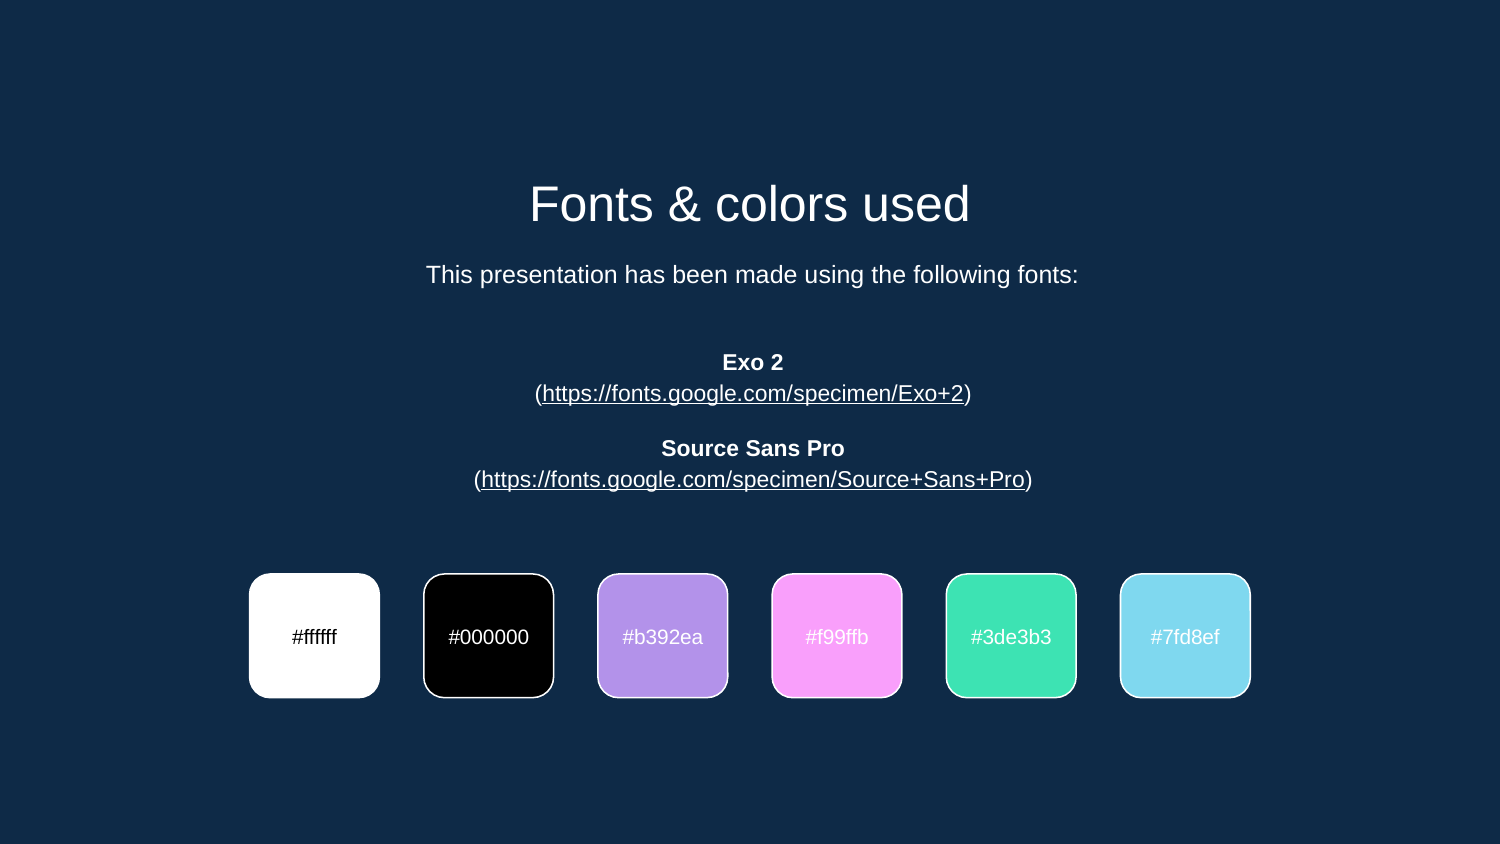

Fonts & colors used
This presentation has been made using the following fonts:

Exo 2
(https://fonts.google.com/specimen/Exo+2)

Source Sans Pro
(https://fonts.google.com/specimen/Source+Sans+Pro)

#ffffff
#000000
#b392ea
#f99ffb
#3de3b3
#7fd8ef